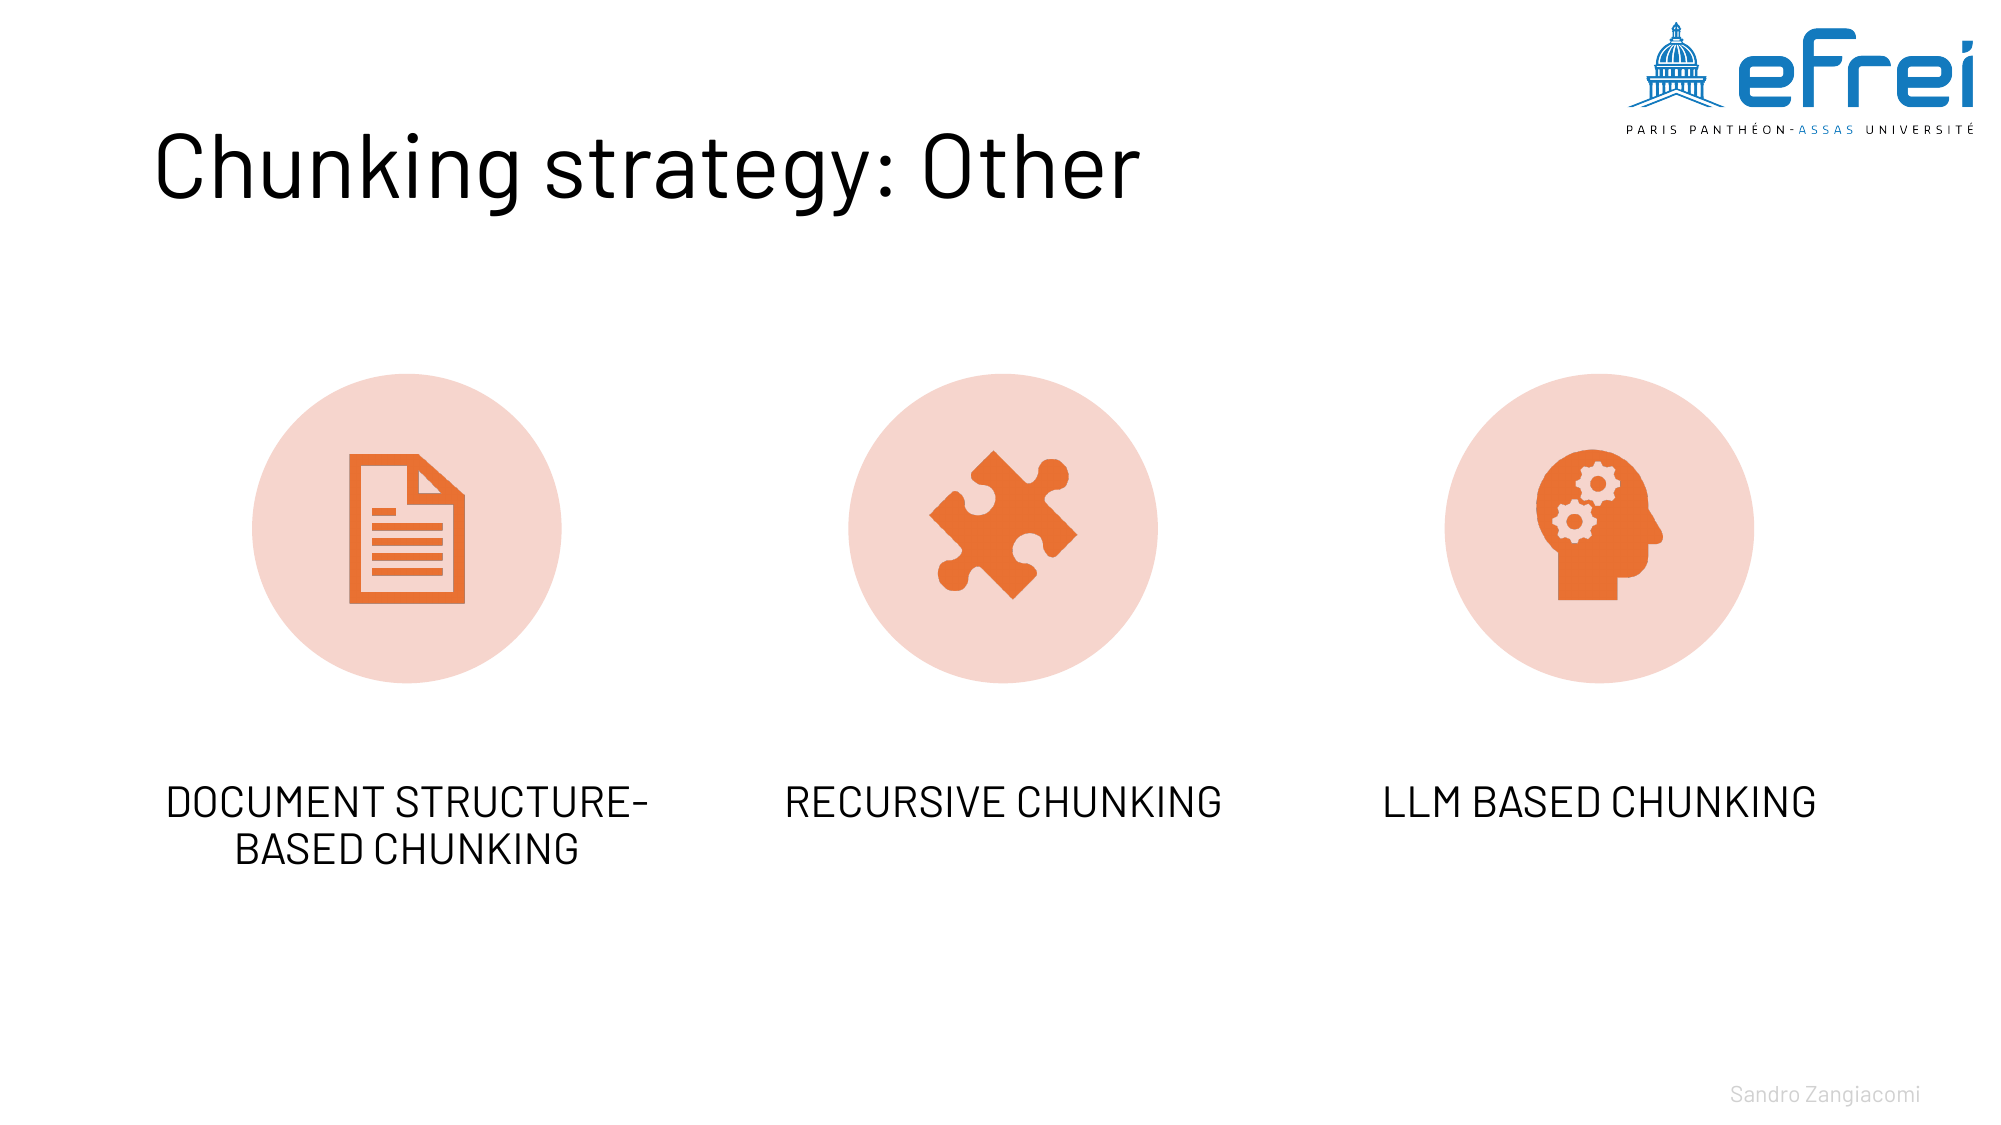

# Chunking strategy: Other

Document structure-based chunking

Recursive chunking

LLM Based chunking